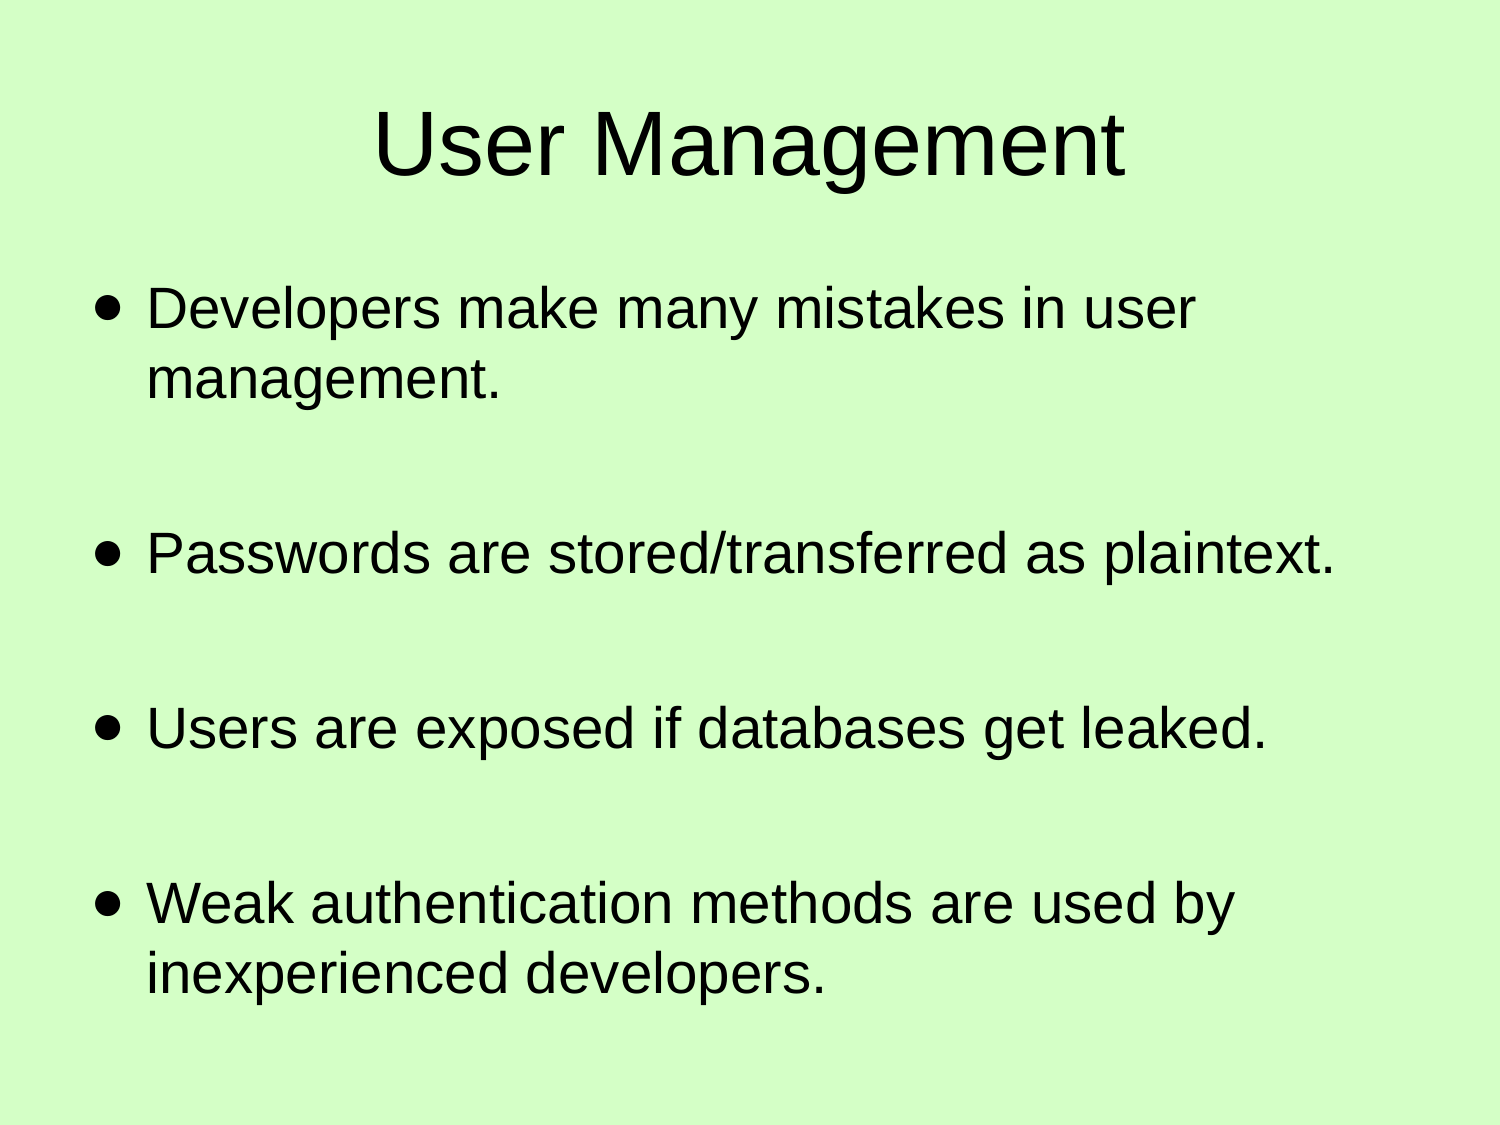

# User Management
Developers make many mistakes in user management.

Passwords are stored/transferred as plaintext.

Users are exposed if databases get leaked.

Weak authentication methods are used by inexperienced developers.